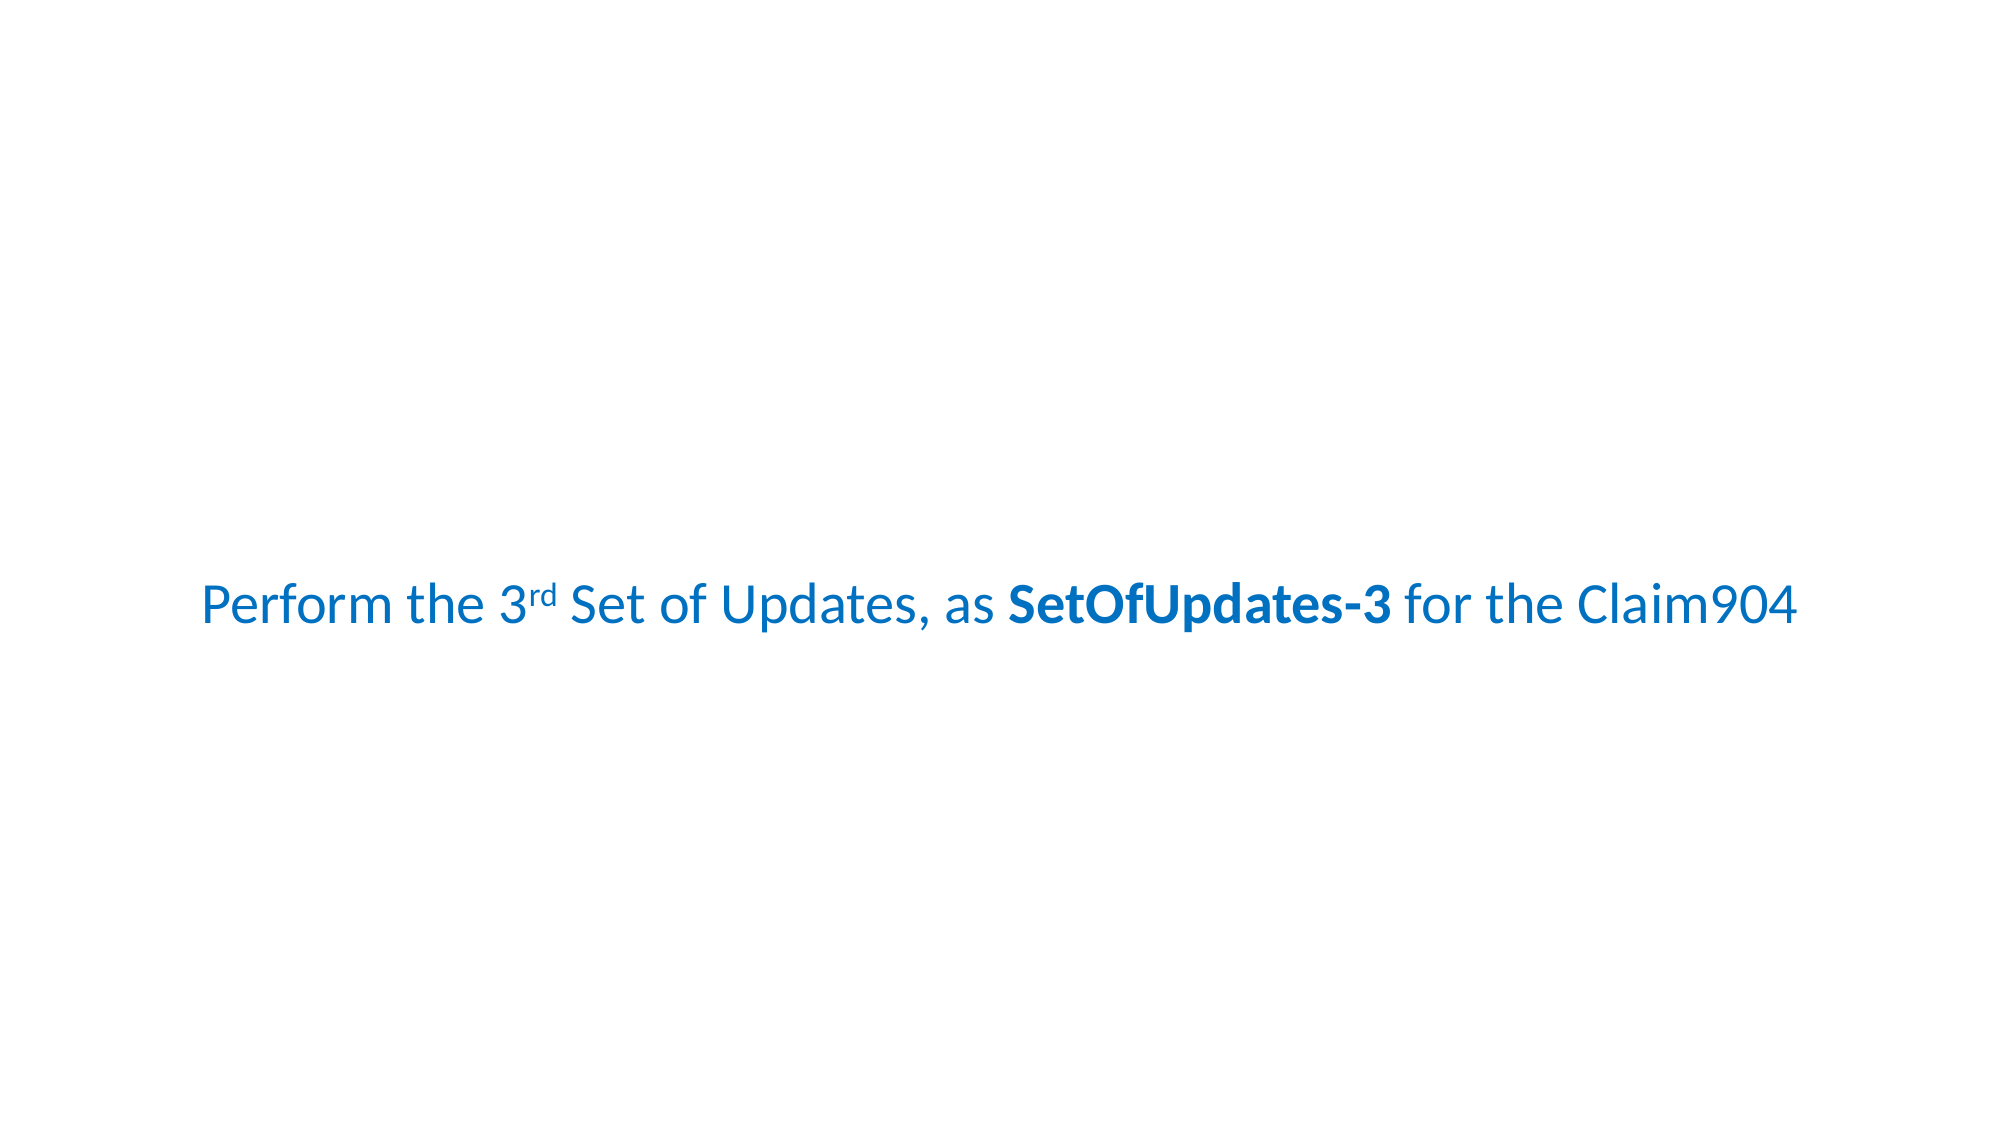

Perform the 3rd Set of Updates, as SetOfUpdates-3 for the Claim904